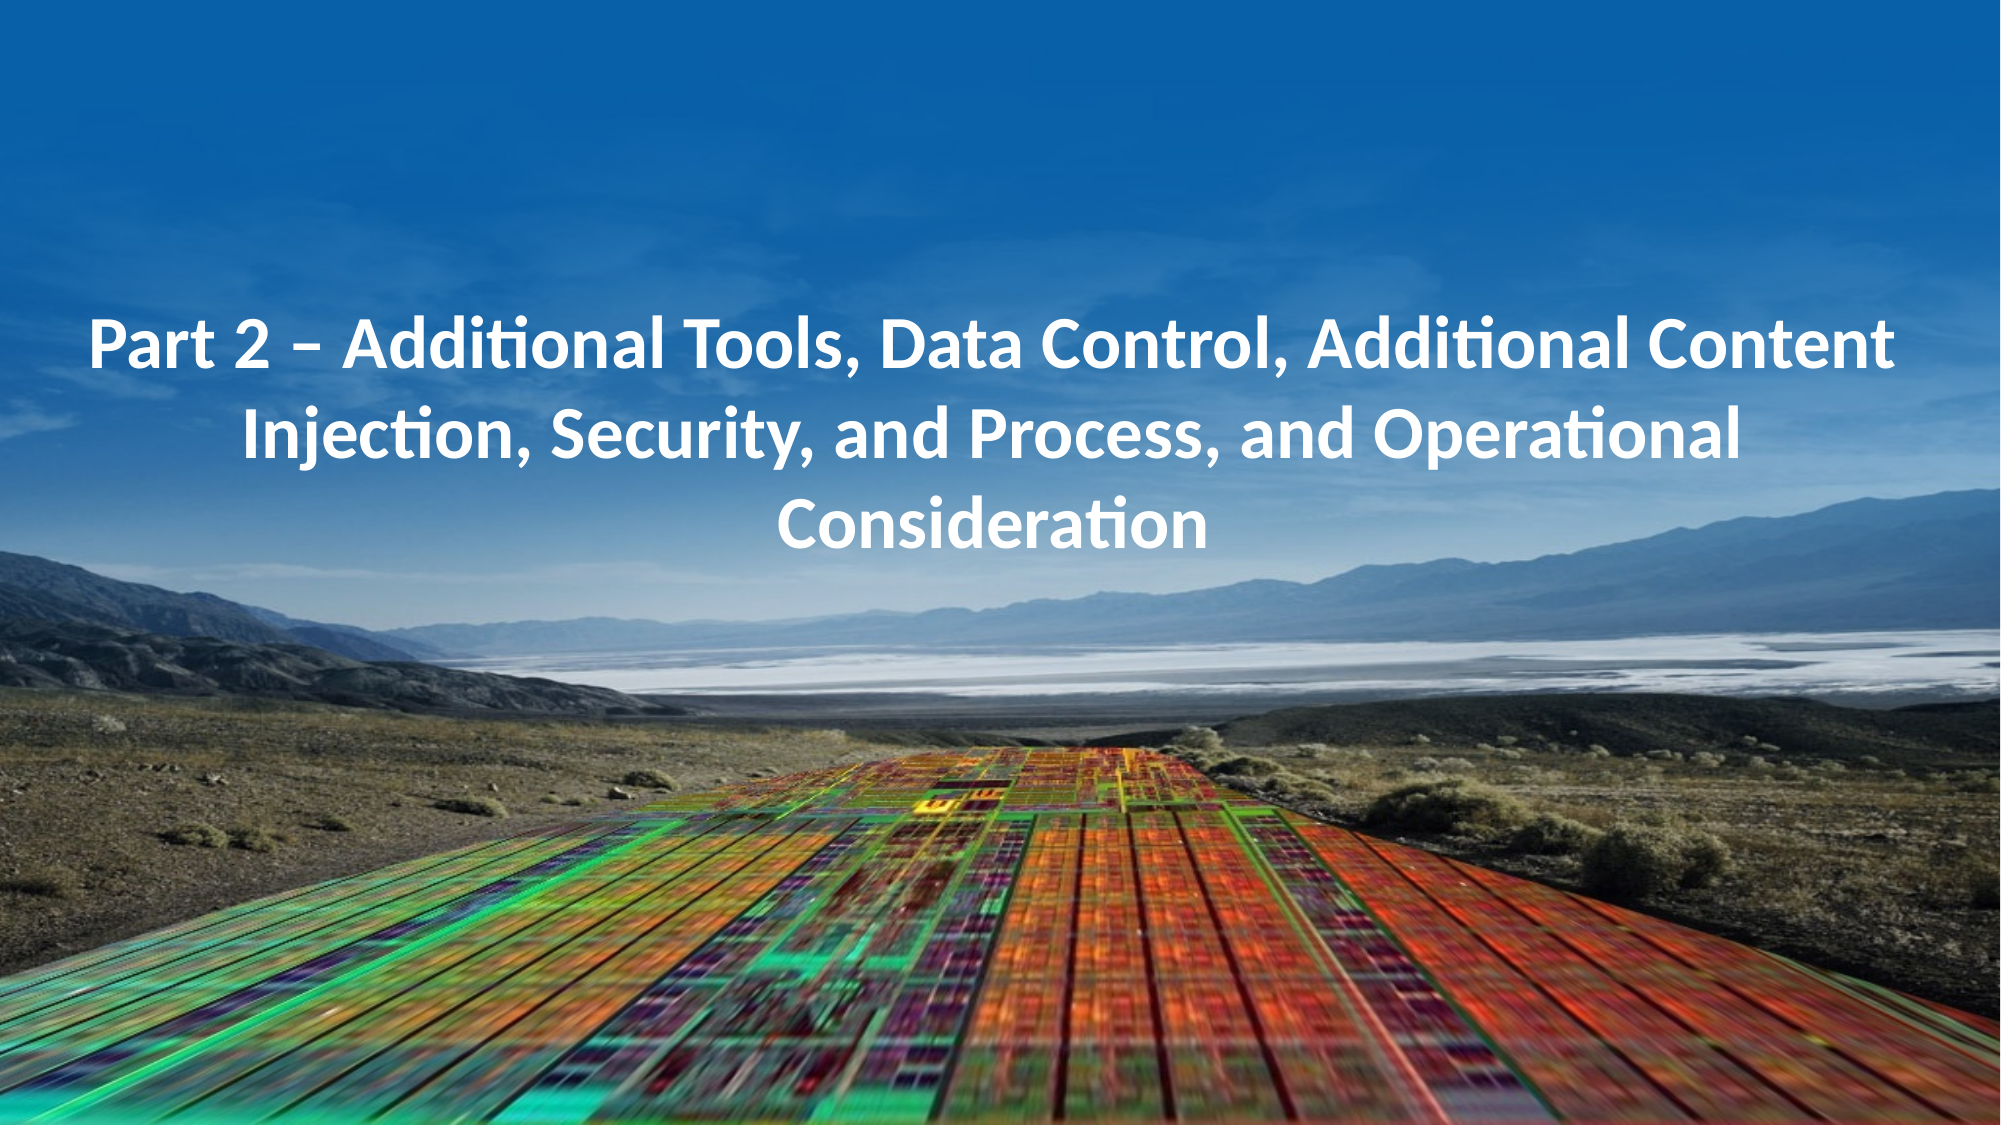

# Part 2 – Additional Tools, Data Control, Additional Content Injection, Security, and Process, and Operational Consideration